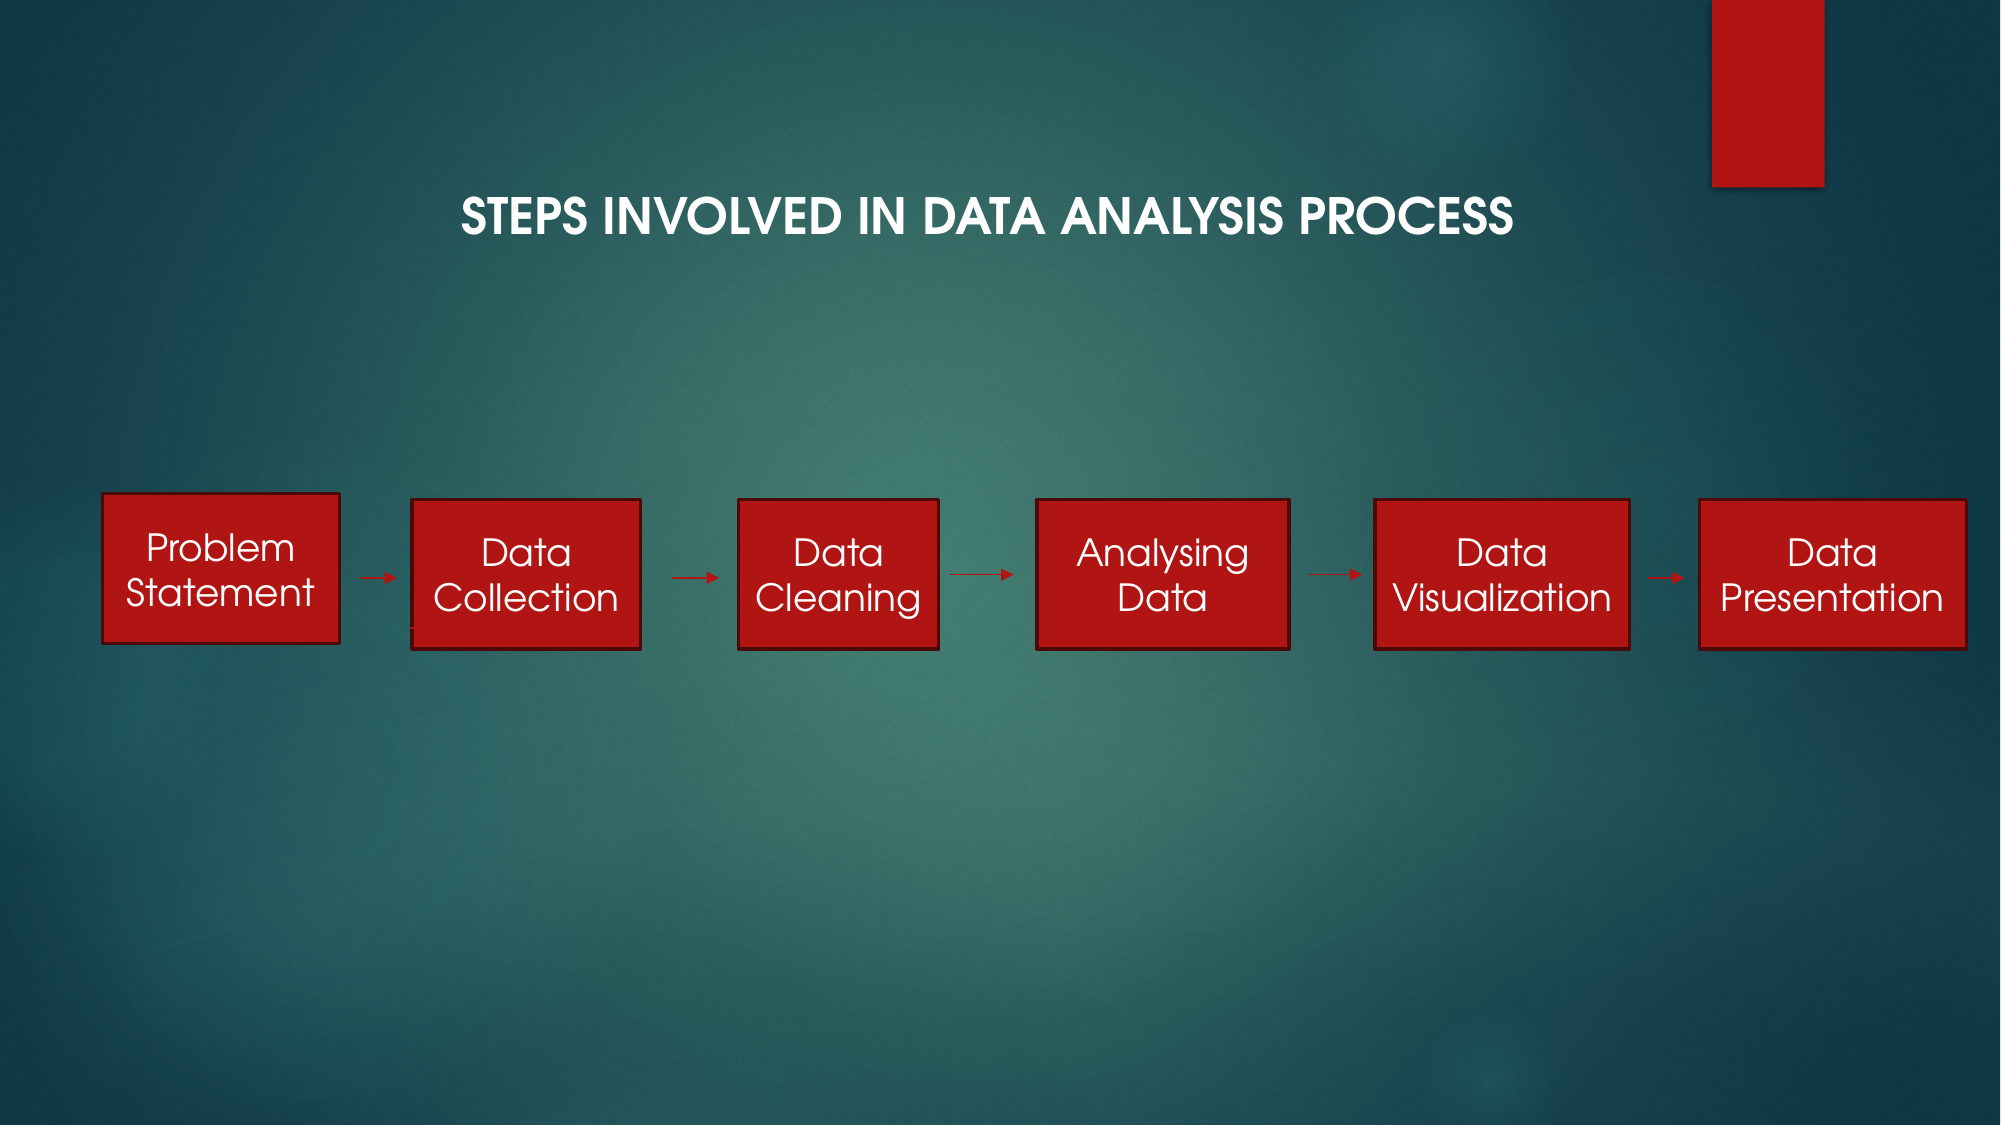

STEPS INVOLVED IN DATA ANALYSIS PROCESS
Problem Statement
Data Collection
Data Cleaning
Analysing Data
Data Visualization
Data Presentation